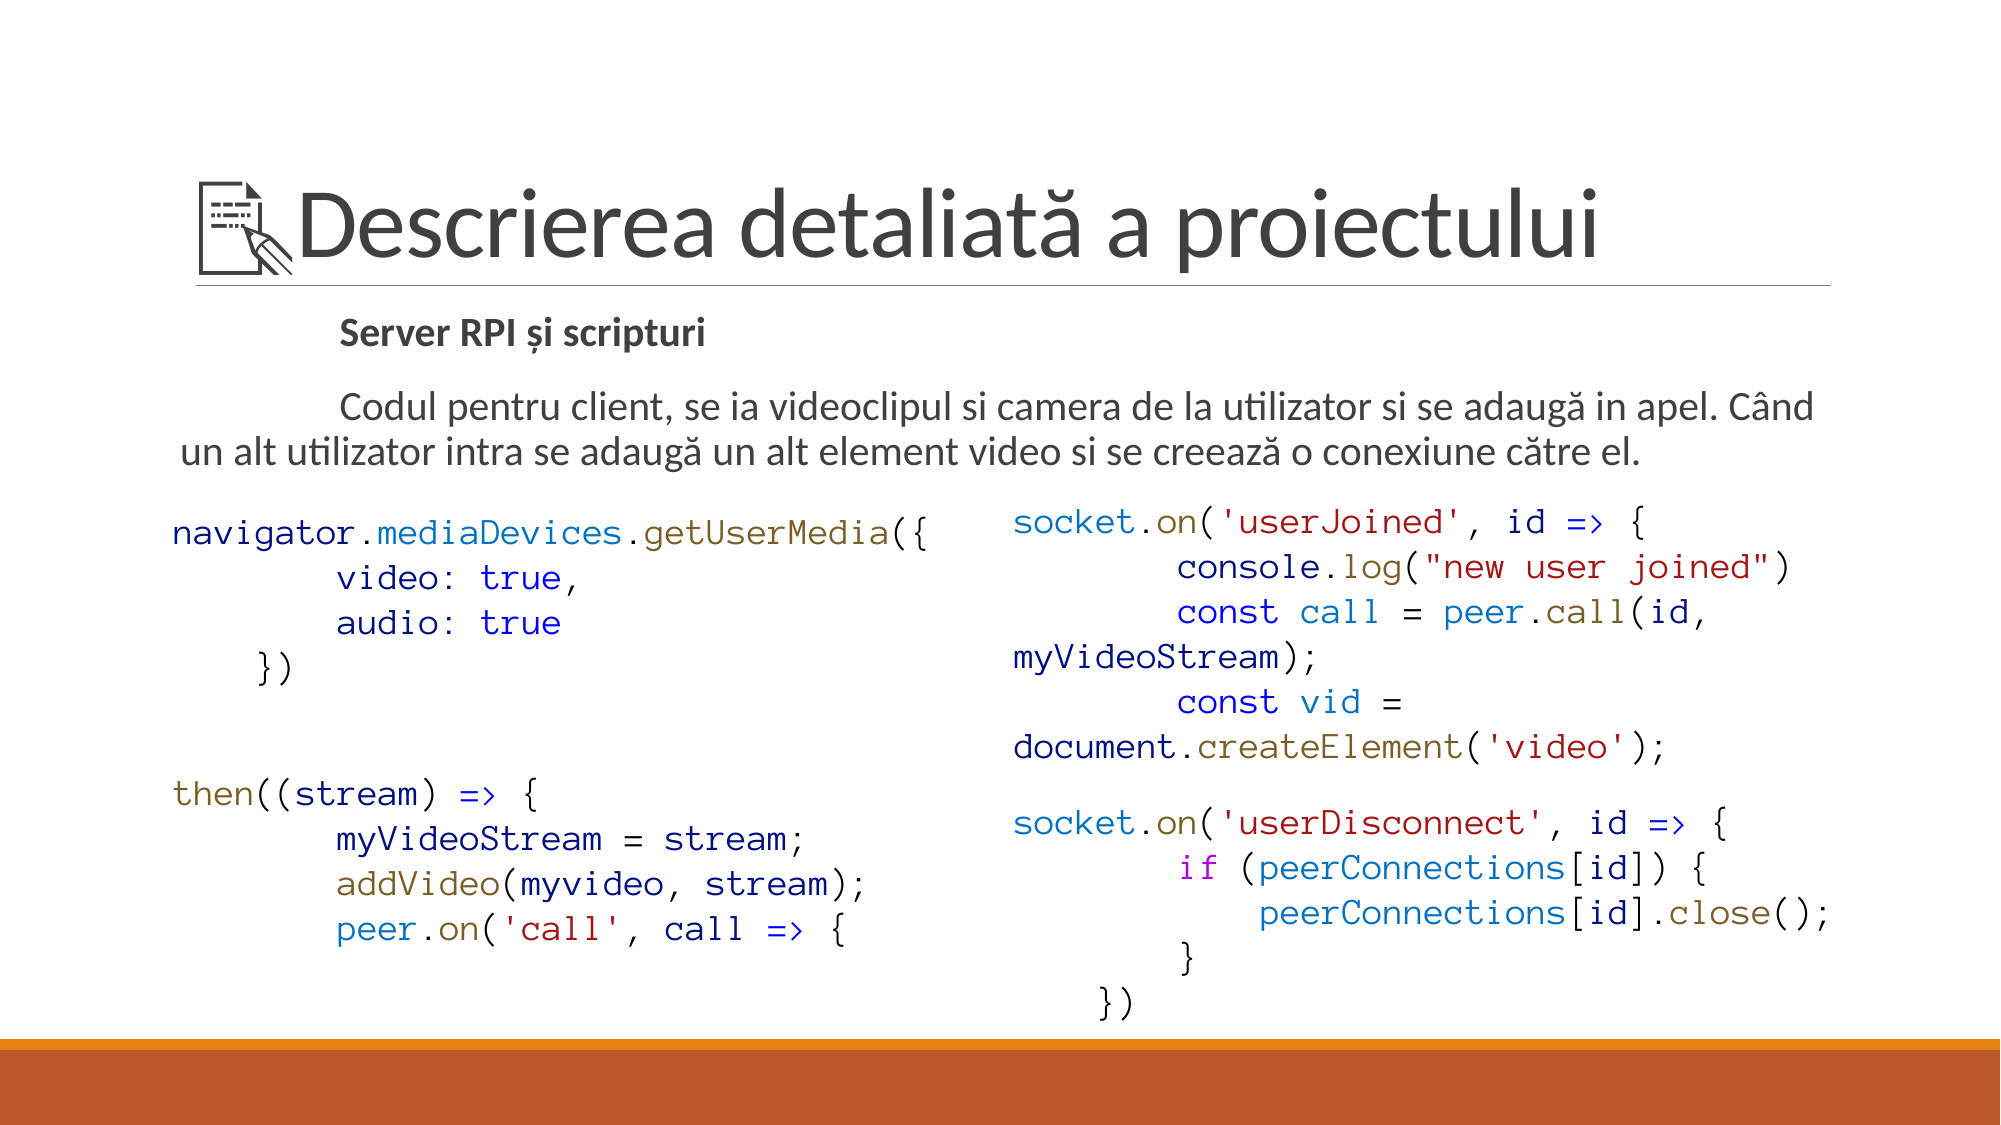

# 📝Descrierea detaliată a proiectului
	 Server RPI și scripturi
	 Codul pentru client, se ia videoclipul si camera de la utilizator si se adaugă in apel. Când un alt utilizator intra se adaugă un alt element video si se creează o conexiune către el.
socket.on('userJoined', id => {
        console.log("new user joined")
        const call = peer.call(id, myVideoStream);
        const vid = document.createElement('video');
navigator.mediaDevices.getUserMedia({
        video: true,
        audio: true
    })
then((stream) => {
        myVideoStream = stream;
        addVideo(myvideo, stream);
        peer.on('call', call => {
socket.on('userDisconnect', id => {
        if (peerConnections[id]) {
            peerConnections[id].close();
        }
    })